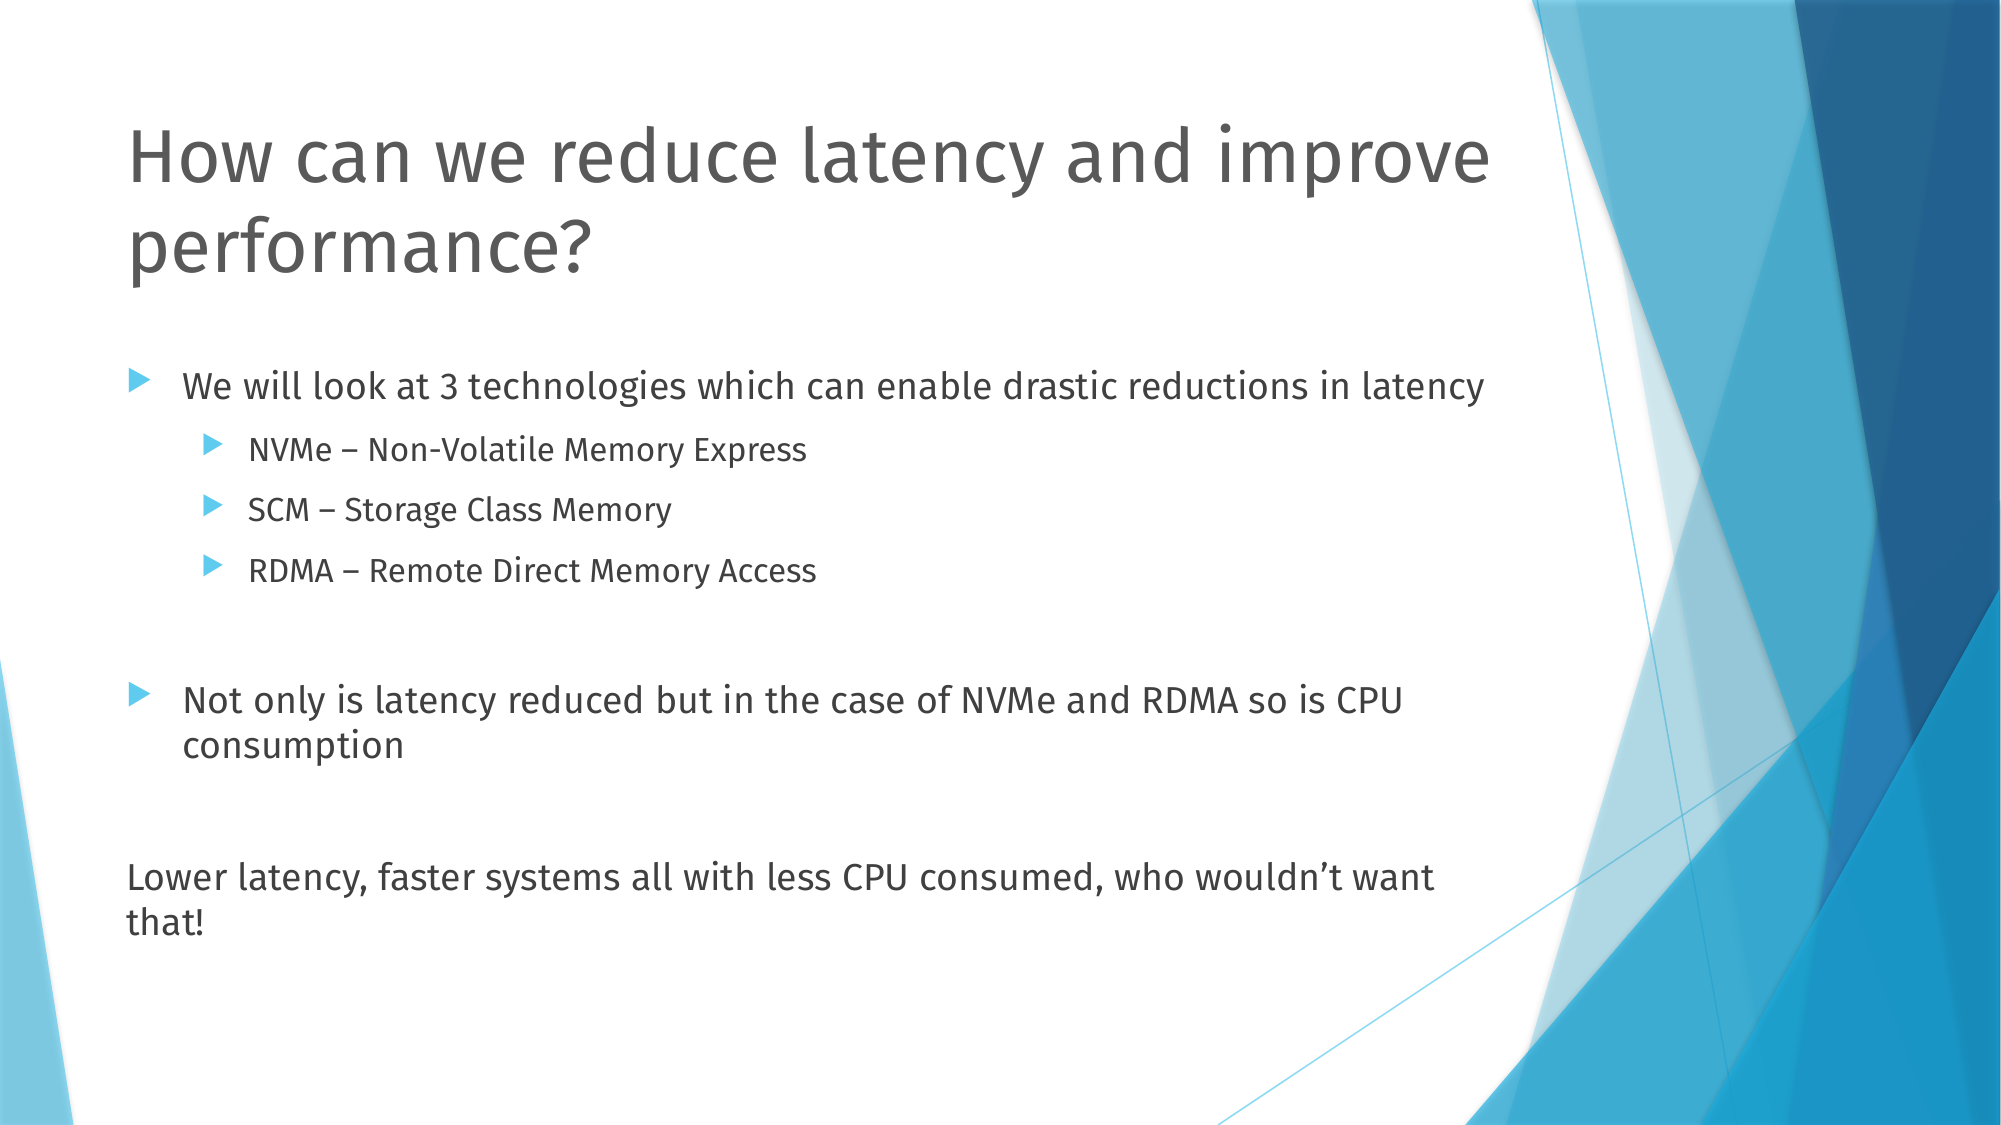

# How can we reduce latency and improve performance?
We will look at 3 technologies which can enable drastic reductions in latency
NVMe – Non-Volatile Memory Express
SCM – Storage Class Memory
RDMA – Remote Direct Memory Access

Not only is latency reduced but in the case of NVMe and RDMA so is CPU consumption

Lower latency, faster systems all with less CPU consumed, who wouldn’t want that!